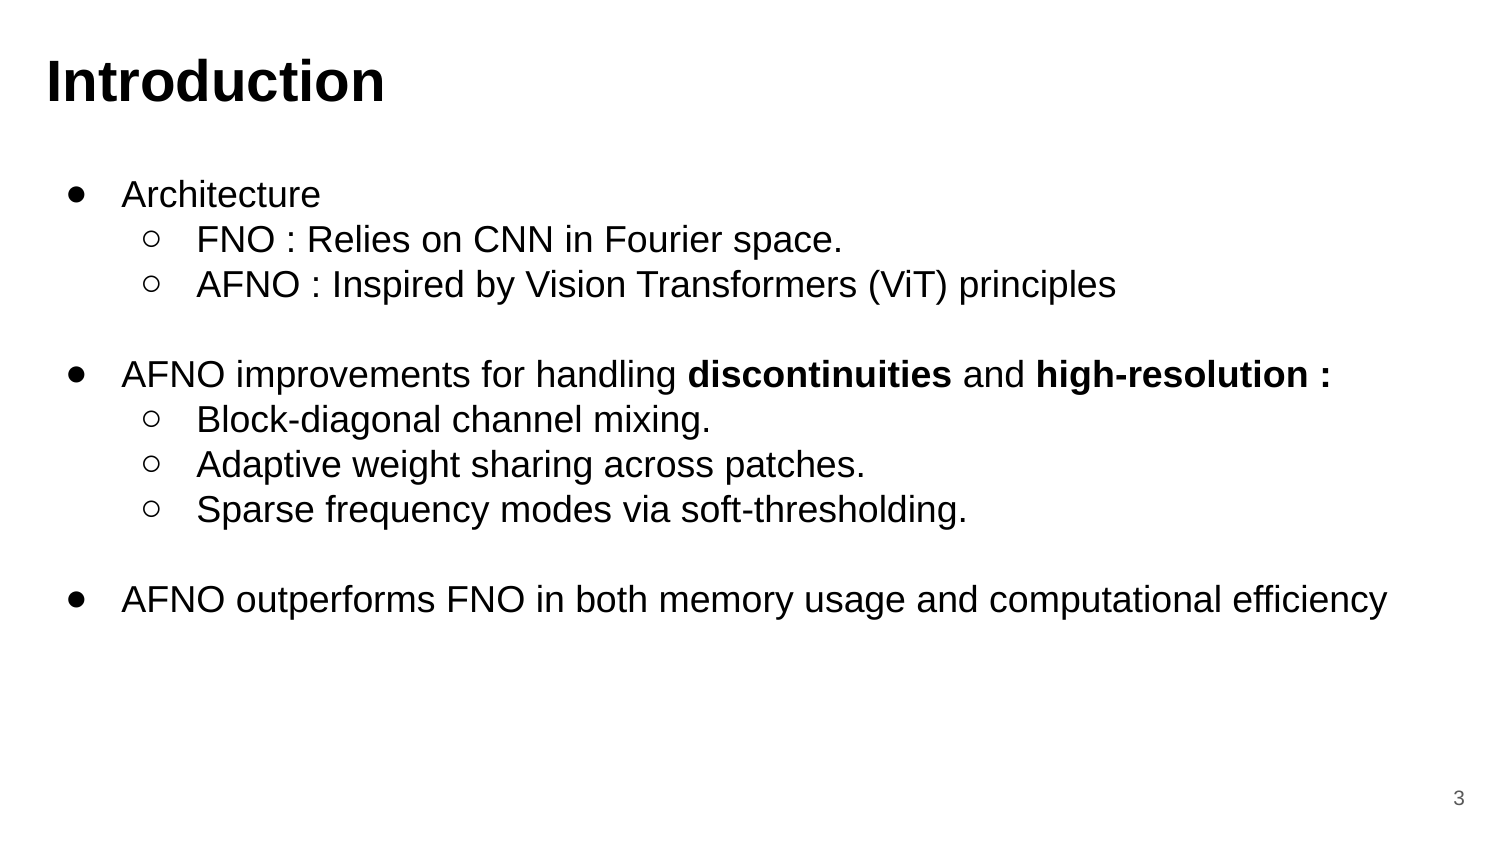

# Introduction
Architecture
FNO : Relies on CNN in Fourier space.
AFNO : Inspired by Vision Transformers (ViT) principles

AFNO improvements for handling discontinuities and high-resolution :
Block-diagonal channel mixing.
Adaptive weight sharing across patches.
Sparse frequency modes via soft-thresholding.

AFNO outperforms FNO in both memory usage and computational efficiency

3